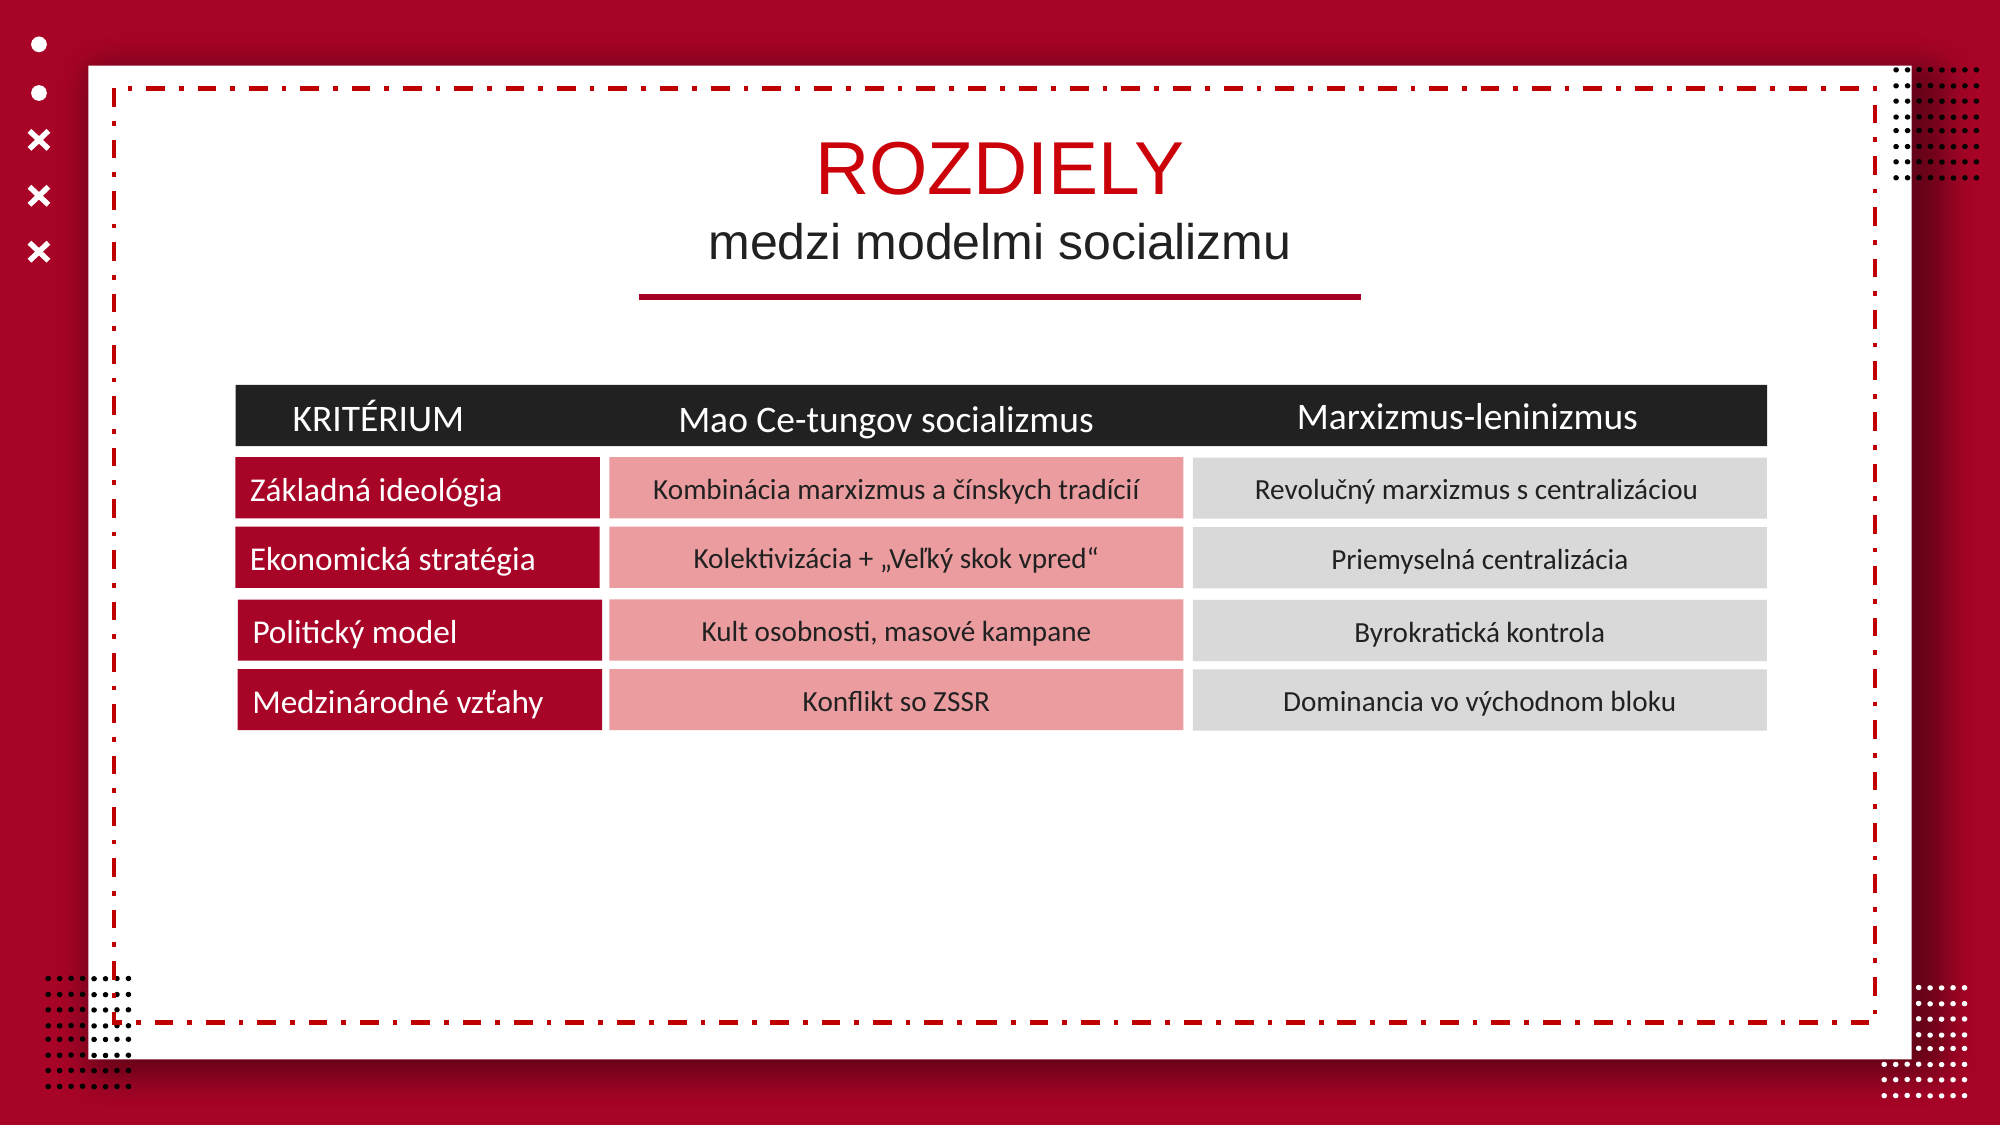

a

ROZDIELY
medzi modelmi socializmu

Marxizmus-leninizmus
KRITÉRIUM
Mao Ce-tungov socializmus
Kombinácia marxizmus a čínskych tradícií
Základná ideológia
Revolučný marxizmus s centralizáciou
Ekonomická stratégia
Kolektivizácia + „Veľký skok vpred“
Priemyselná centralizácia
Kult osobnosti, masové kampane
Politický model
Byrokratická kontrola
Medzinárodné vzťahy
Konflikt so ZSSR
Dominancia vo východnom bloku